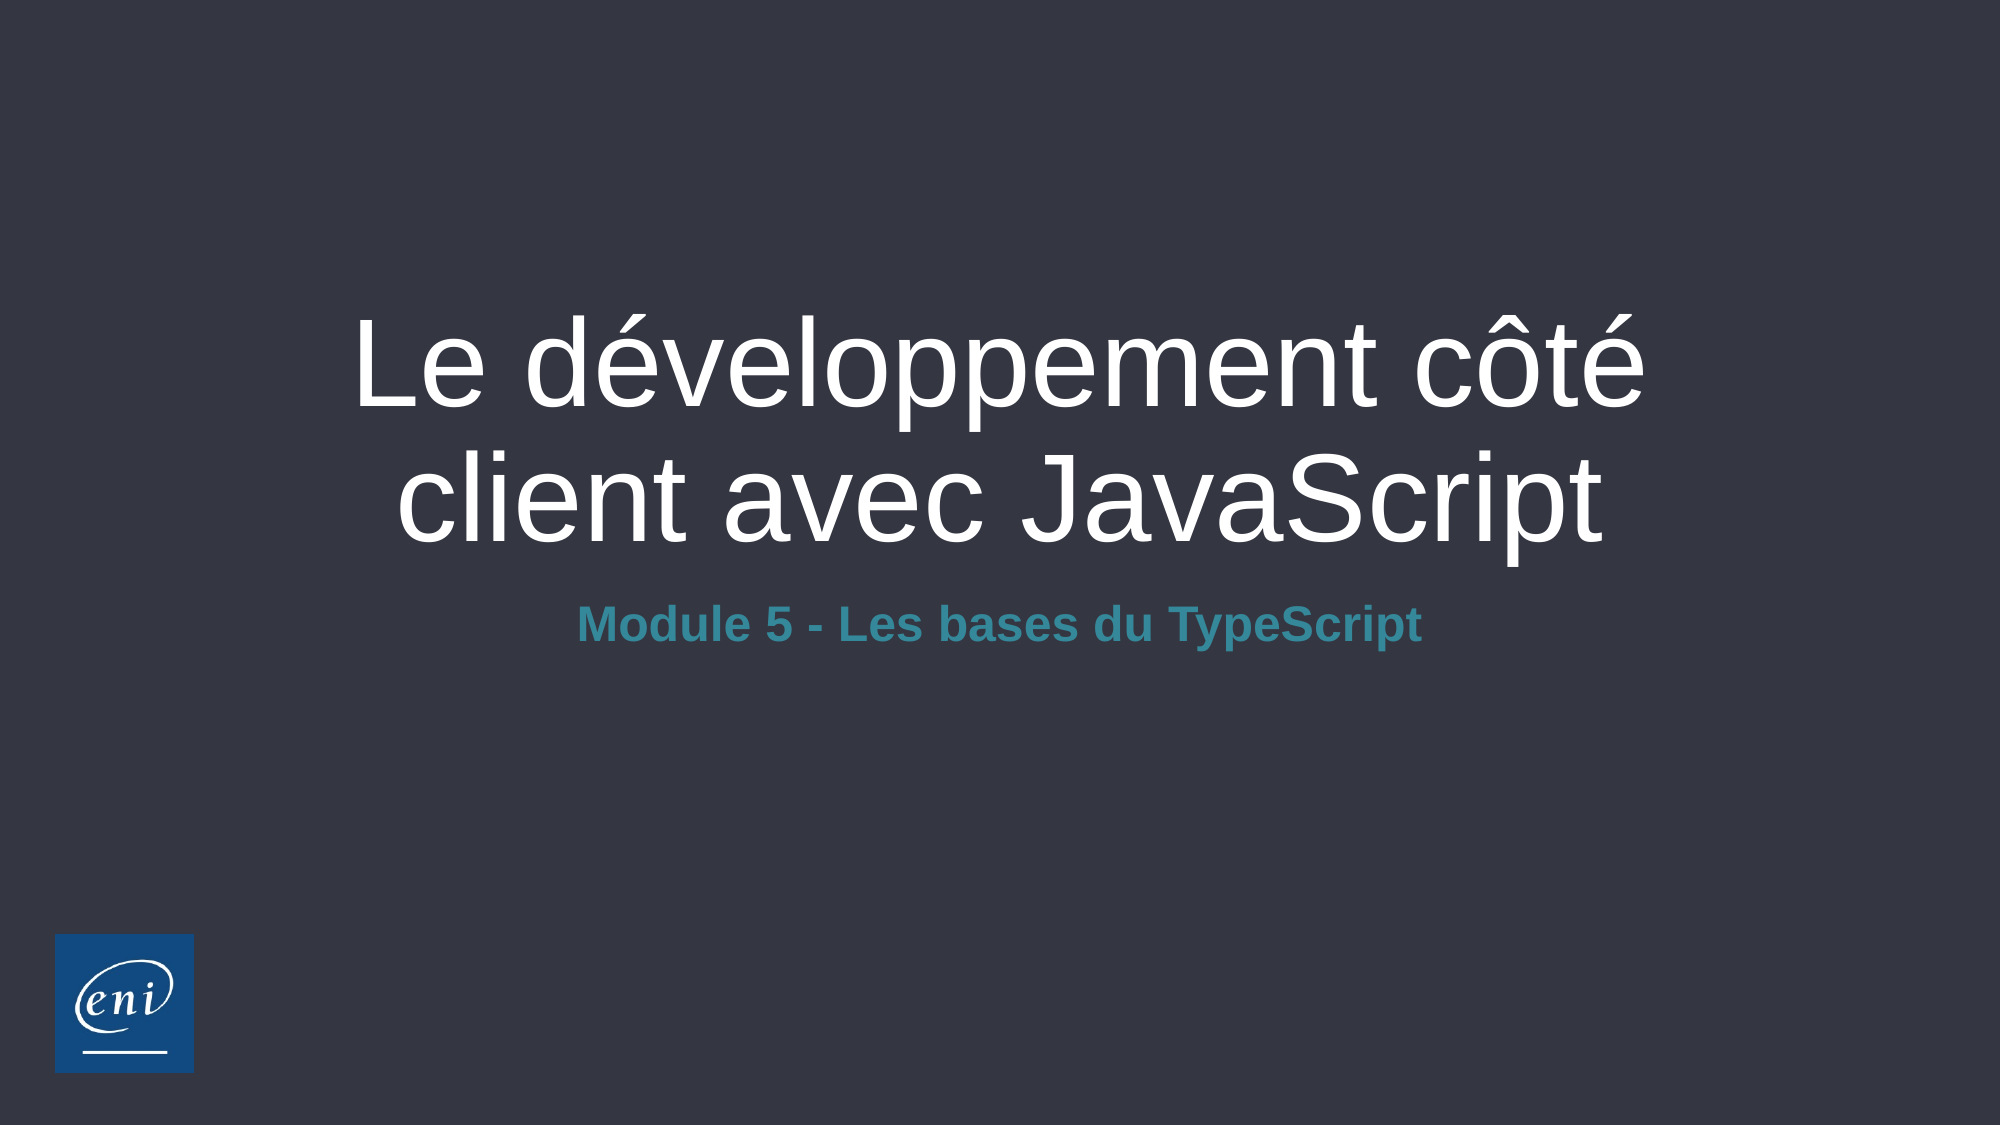

# Le développement côté client avec JavaScript
Module 5 - Les bases du TypeScript